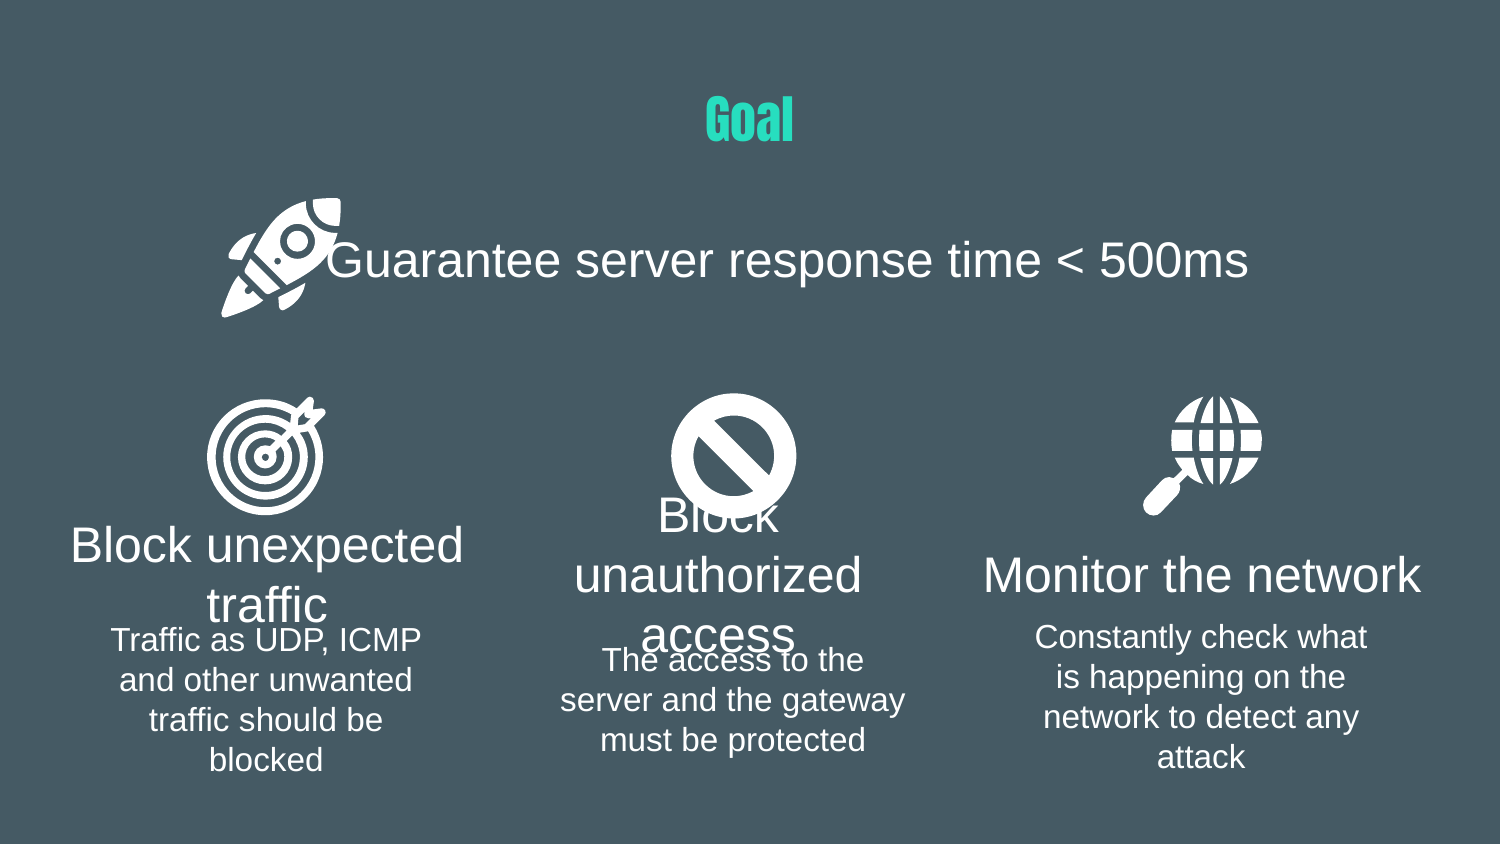

# Goal

Guarantee server response time < 500ms

Block unexpected traffic
Block unauthorized access
Monitor the network
Constantly check what is happening on the network to detect any attack
Traffic as UDP, ICMP and other unwanted traffic should be blocked
The access to the server and the gateway must be protected